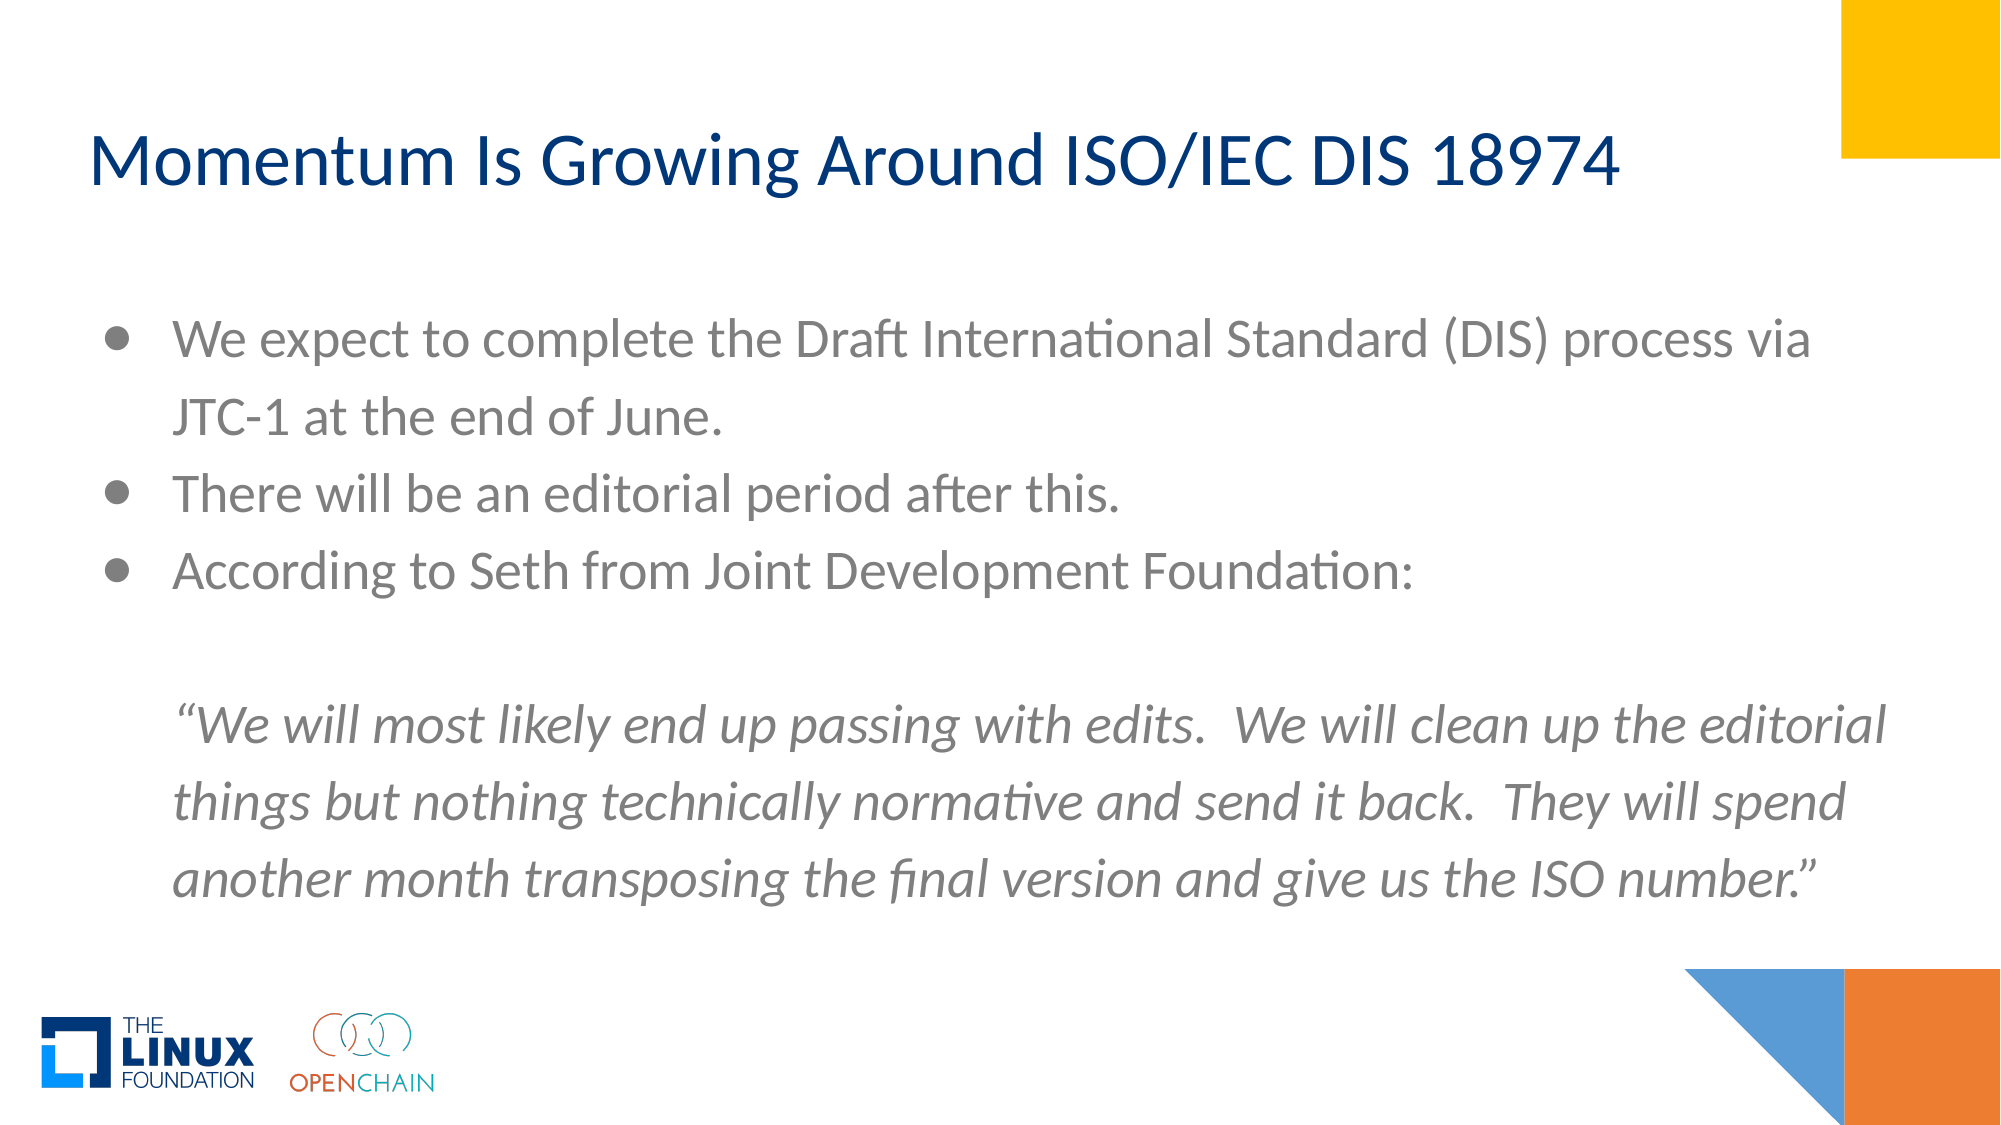

# Momentum Is Growing Around ISO/IEC DIS 18974
We expect to complete the Draft International Standard (DIS) process via
JTC-1 at the end of June.
There will be an editorial period after this.
According to Seth from Joint Development Foundation:
“We will most likely end up passing with edits.  We will clean up the editorial things but nothing technically normative and send it back.  They will spend another month transposing the final version and give us the ISO number.”